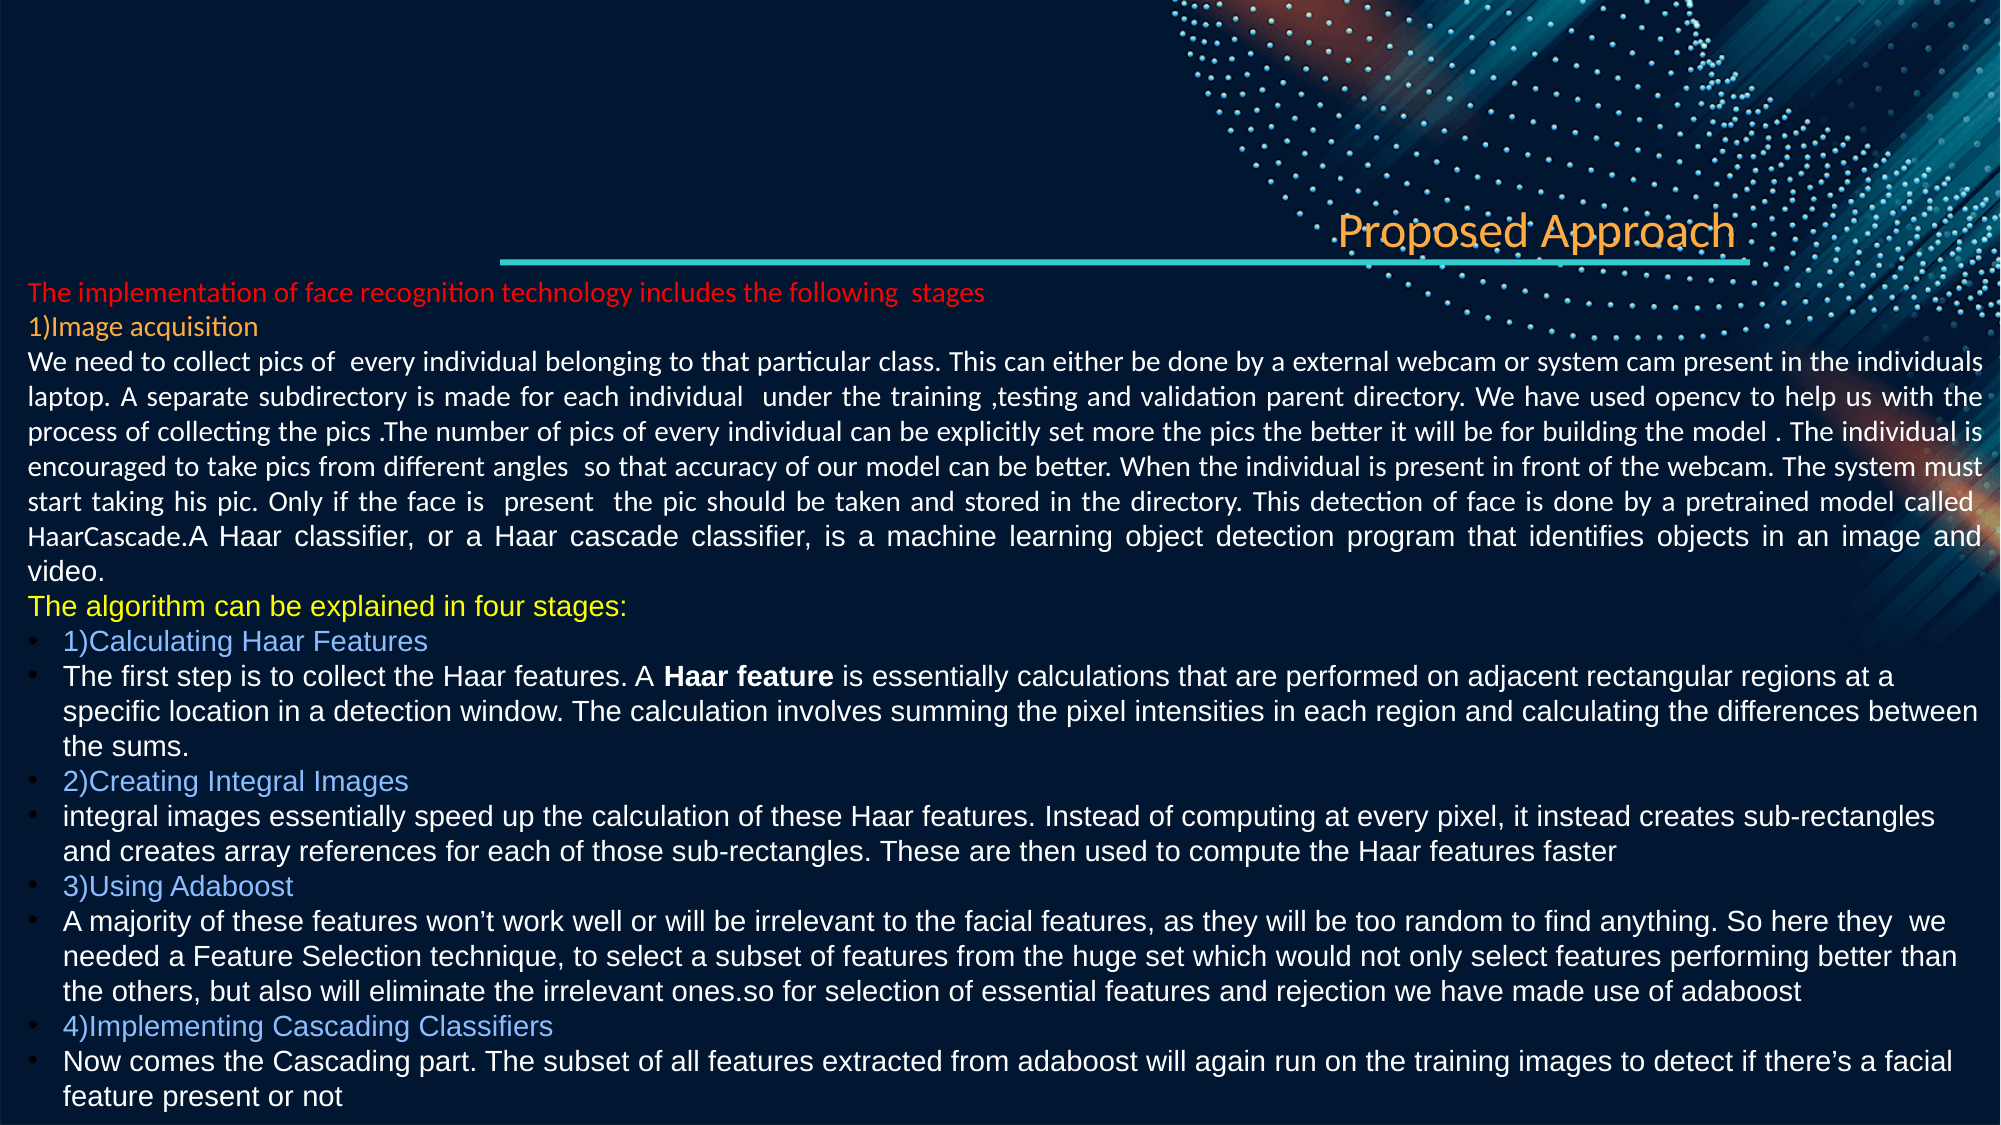

Proposed Approach

The implementation of face recognition technology includes the following  stages
1)Image acquisition
We need to collect pics of  every individual belonging to that particular class. This can either be done by a external webcam or system cam present in the individuals laptop. A separate subdirectory is made for each individual  under the training ,testing and validation parent directory. We have used opencv to help us with the process of collecting the pics .The number of pics of every individual can be explicitly set more the pics the better it will be for building the model . The individual is encouraged to take pics from different angles  so that accuracy of our model can be better. When the individual is present in front of the webcam. The system must start taking his pic. Only if the face is  present  the pic should be taken and stored in the directory. This detection of face is done by a pretrained model called  HaarCascade.A Haar classifier, or a Haar cascade classifier, is a machine learning object detection program that identifies objects in an image and video.
The algorithm can be explained in four stages:
1)Calculating Haar Features
The first step is to collect the Haar features. A Haar feature is essentially calculations that are performed on adjacent rectangular regions at a specific location in a detection window. The calculation involves summing the pixel intensities in each region and calculating the differences between the sums.
2)Creating Integral Images
integral images essentially speed up the calculation of these Haar features. Instead of computing at every pixel, it instead creates sub-rectangles and creates array references for each of those sub-rectangles. These are then used to compute the Haar features faster
3)Using Adaboost
A majority of these features won’t work well or will be irrelevant to the facial features, as they will be too random to find anything. So here they  we needed a Feature Selection technique, to select a subset of features from the huge set which would not only select features performing better than the others, but also will eliminate the irrelevant ones.so for selection of essential features and rejection we have made use of adaboost
4)Implementing Cascading Classifiers
Now comes the Cascading part. The subset of all features extracted from adaboost will again run on the training images to detect if there’s a facial feature present or not

2) Image processing
The image is converted from 3d to 2d using reshape